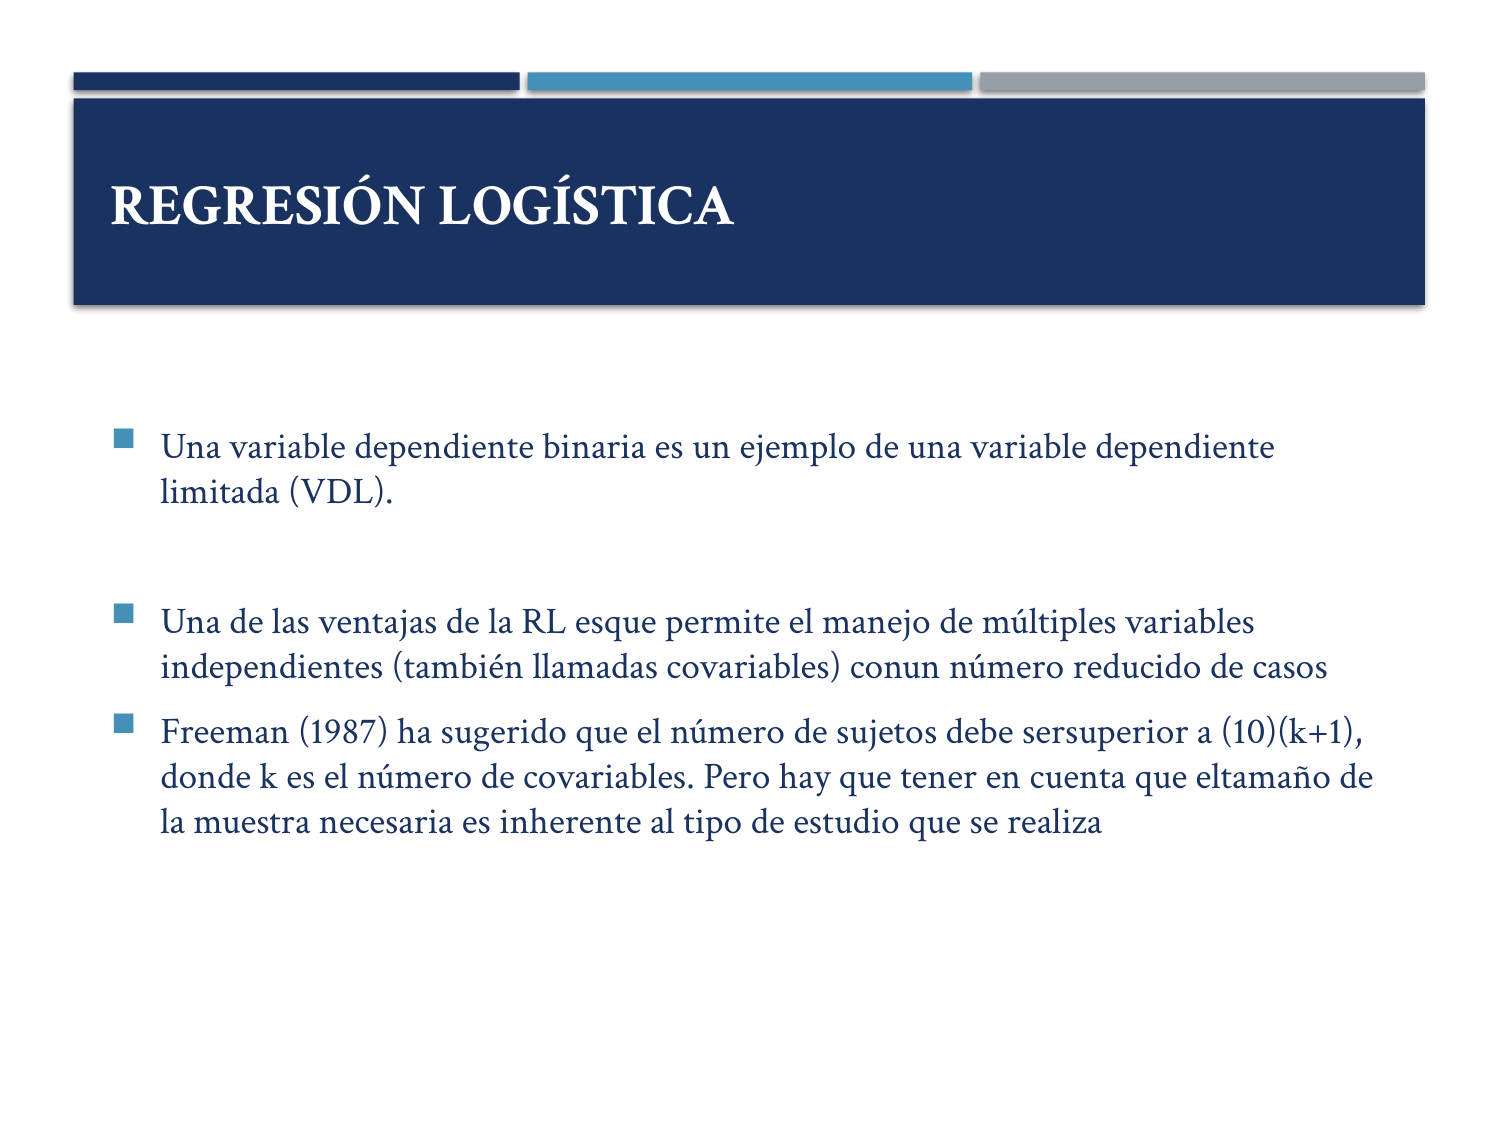

# Regresión logística
Una variable dependiente binaria es un ejemplo de una variable dependiente limitada (VDL).

Una de las ventajas de la RL esque permite el manejo de múltiples variables independientes (también llamadas covariables) conun número reducido de casos
Freeman (1987) ha sugerido que el número de sujetos debe sersuperior a (10)(k+1), donde k es el número de covariables. Pero hay que tener en cuenta que eltamaño de la muestra necesaria es inherente al tipo de estudio que se realiza